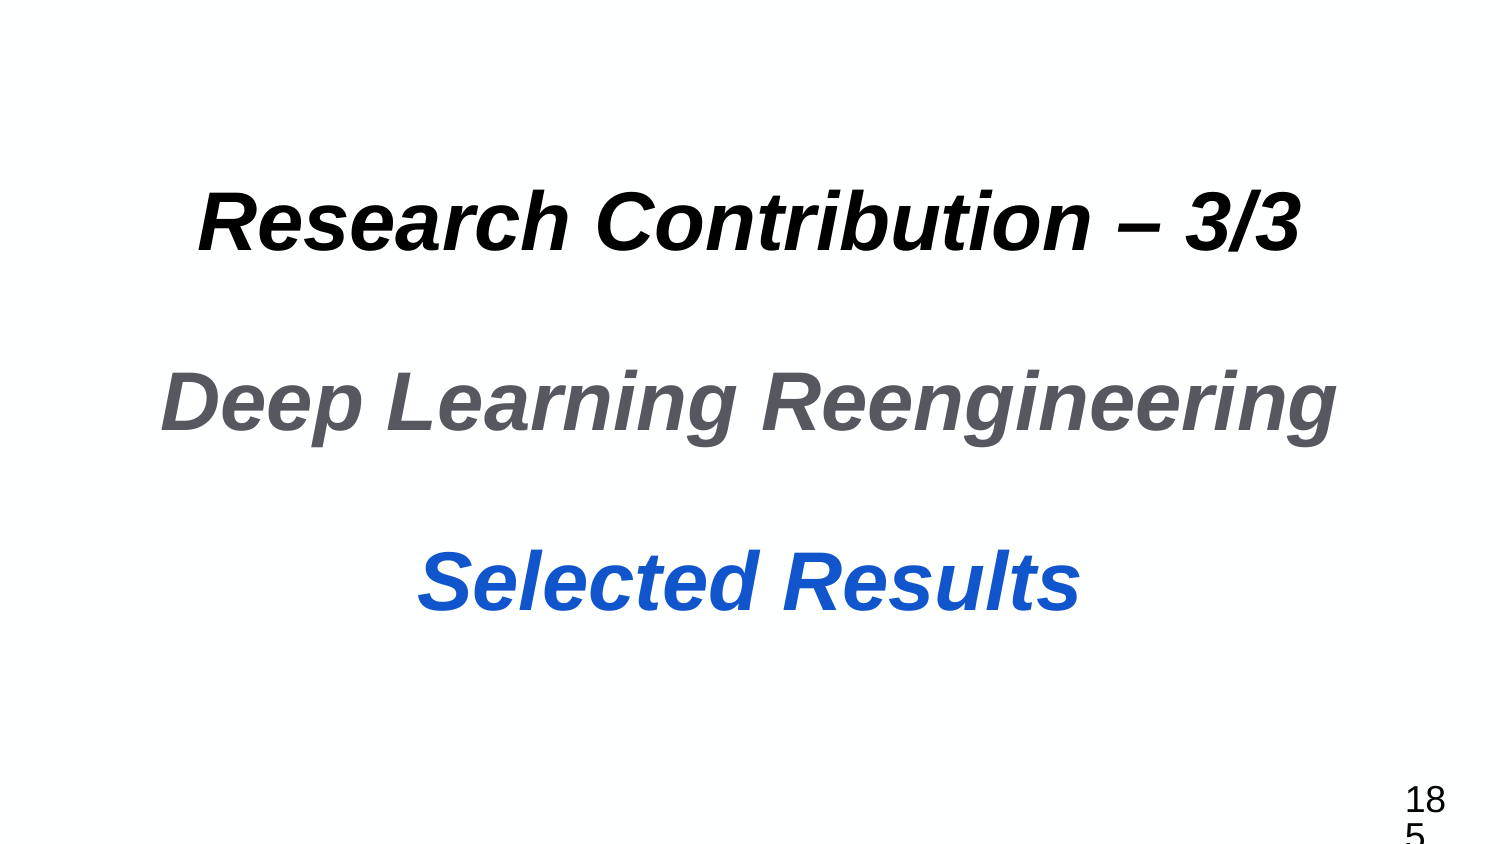

# Research Contribution – 3/3

Deep Learning Reengineering

Selected Results

185